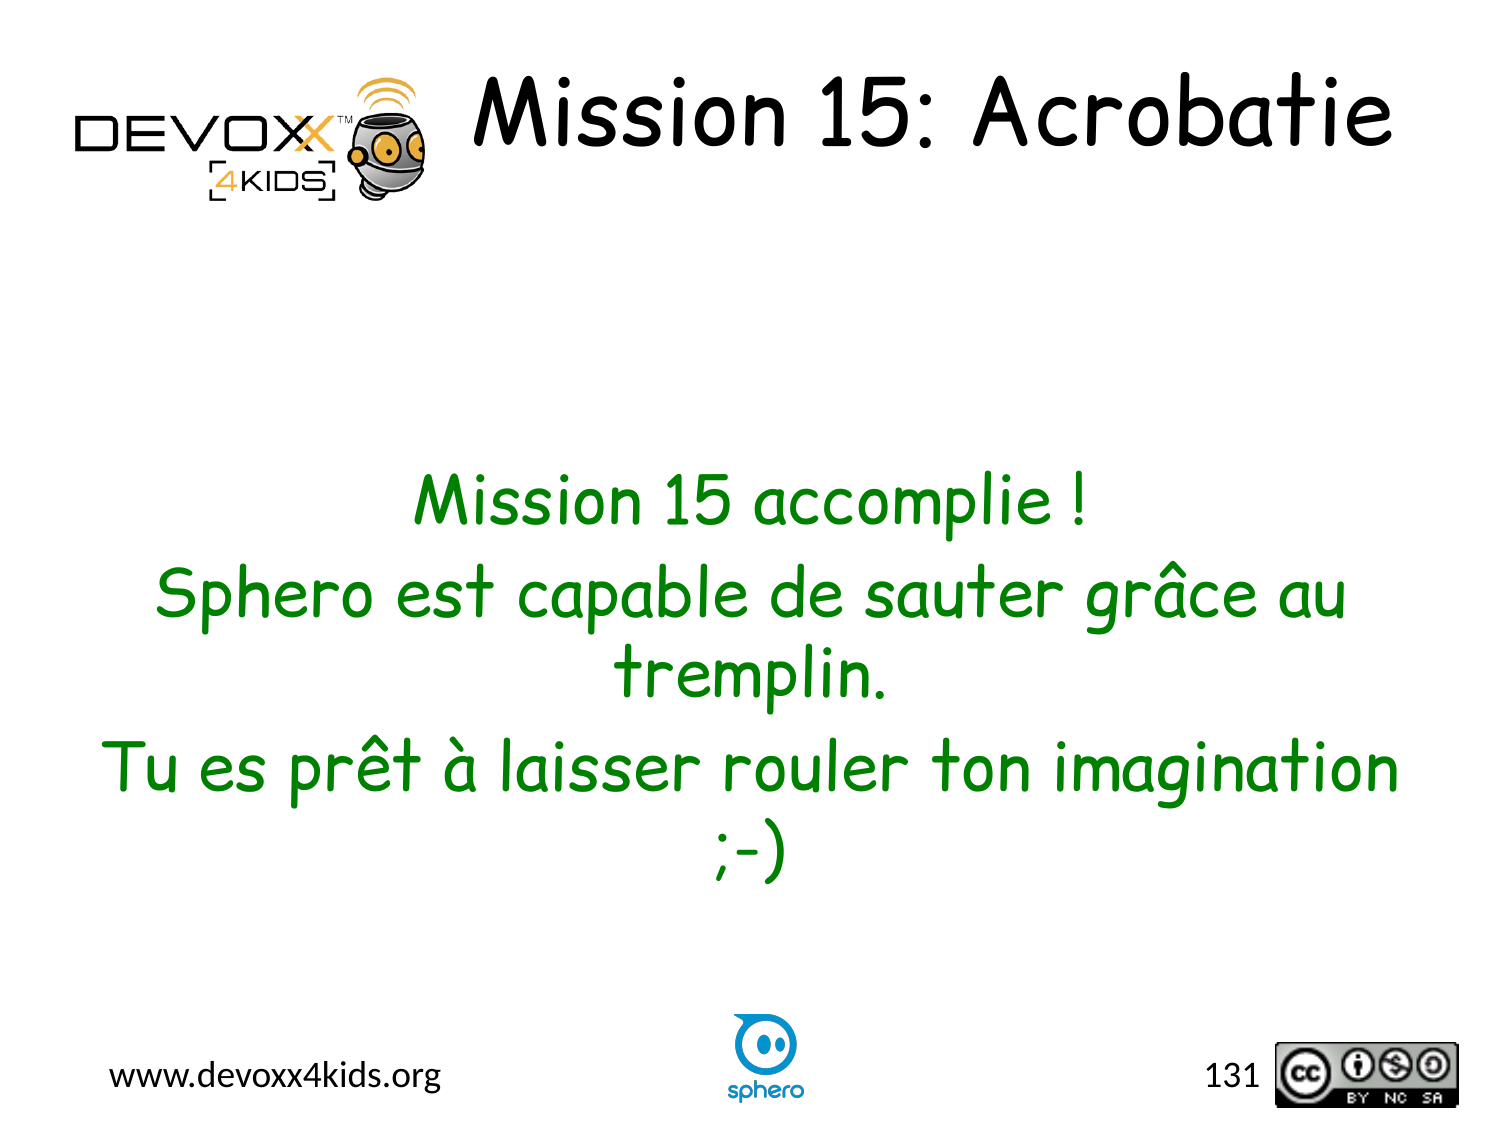

# Mission 15: Acrobatie

Mission 15 accomplie !
Sphero est capable de sauter grâce au tremplin.
Tu es prêt à laisser rouler ton imagination ;-)
131